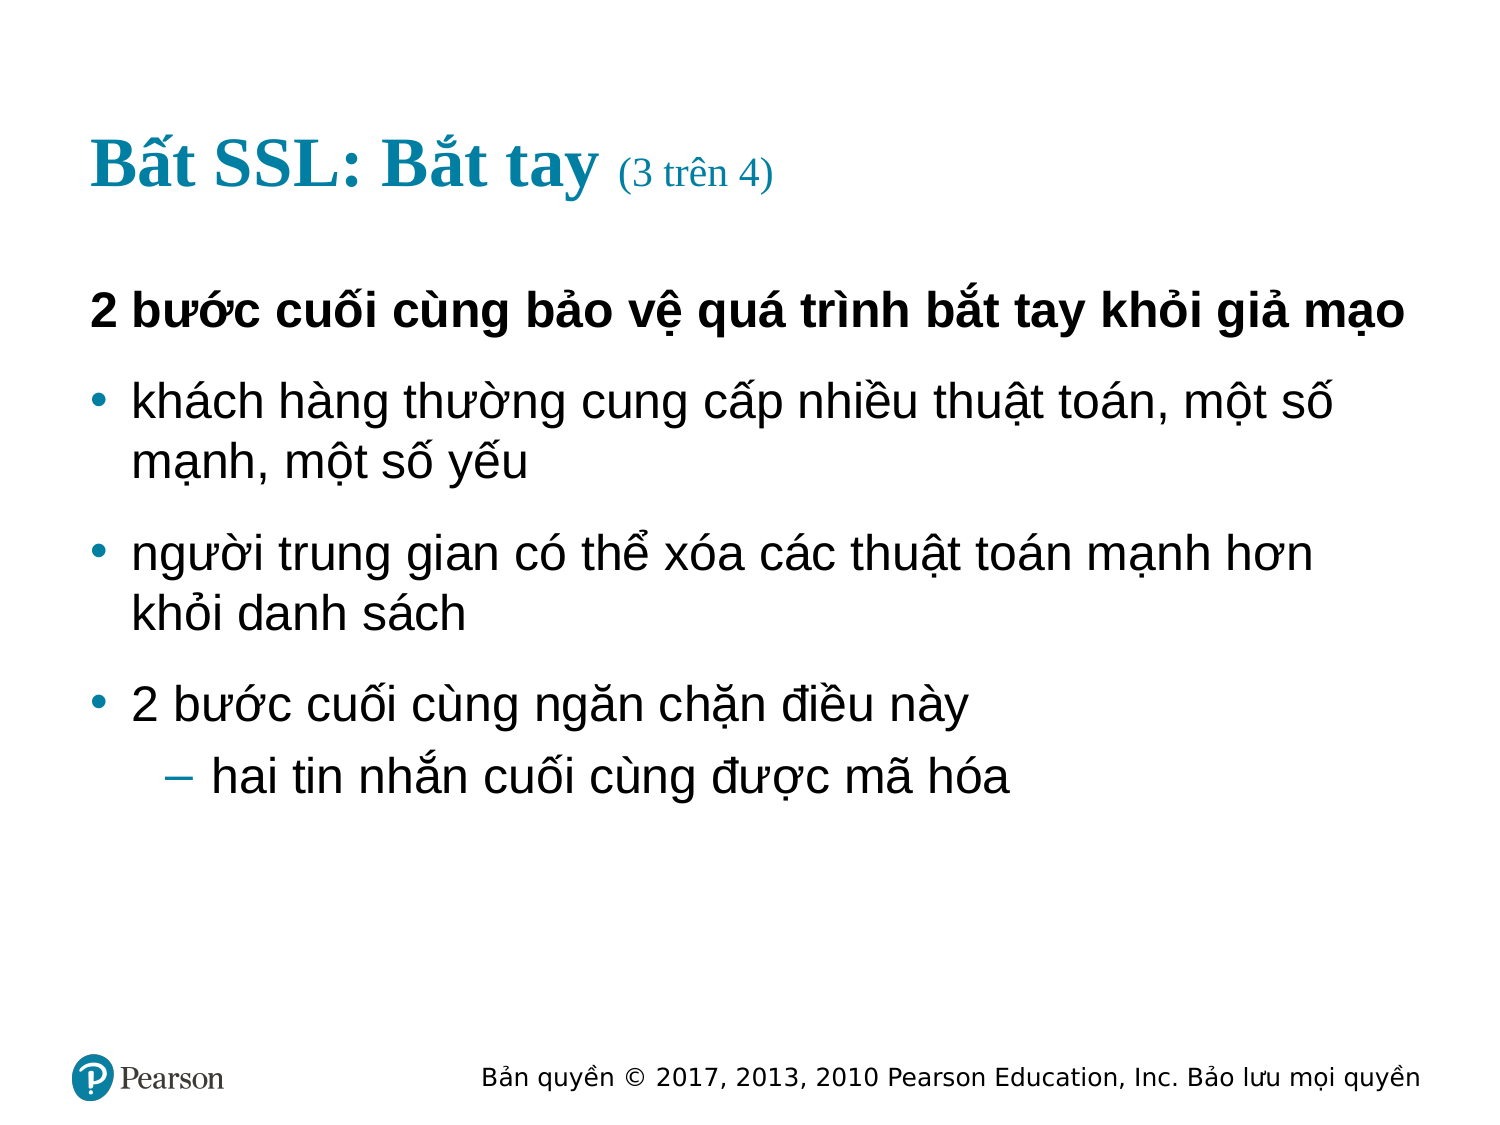

# Bất S S L: Bắt tay (3 trên 4)
2 bước cuối cùng bảo vệ quá trình bắt tay khỏi giả mạo
khách hàng thường cung cấp nhiều thuật toán, một số mạnh, một số yếu
người trung gian có thể xóa các thuật toán mạnh hơn khỏi danh sách
2 bước cuối cùng ngăn chặn điều này
hai tin nhắn cuối cùng được mã hóa